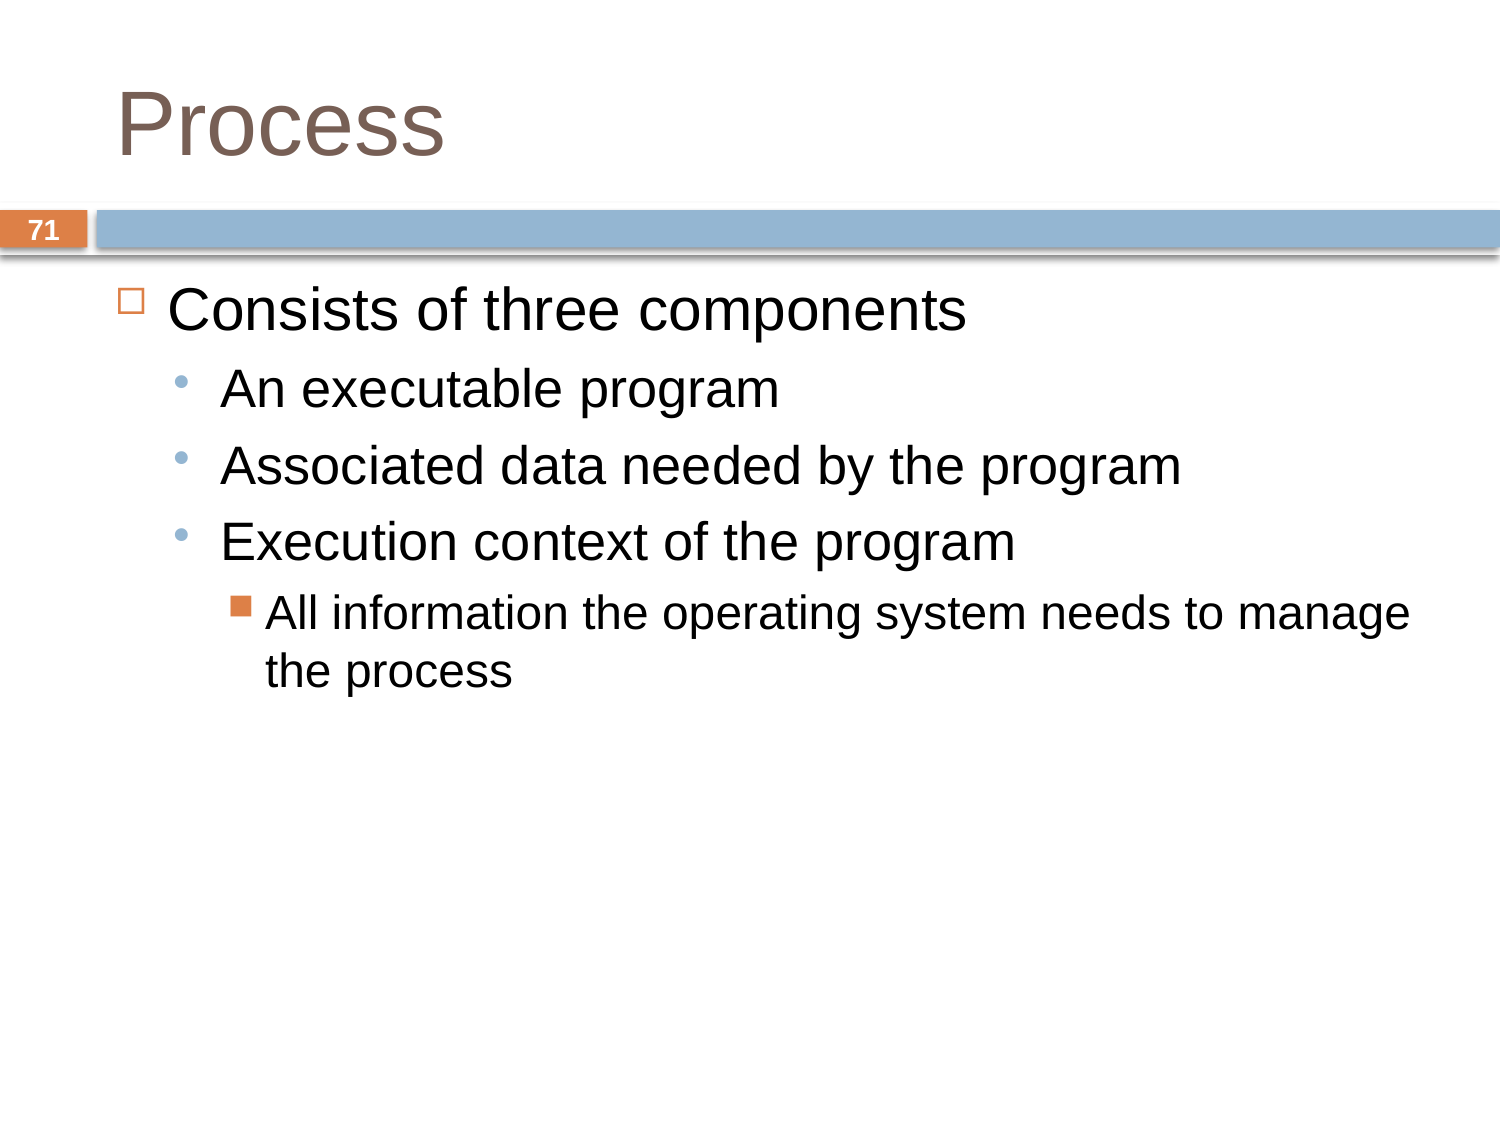

# Process
71
Consists of three components
An executable program
Associated data needed by the program
Execution context of the program
All information the operating system needs to manage the process